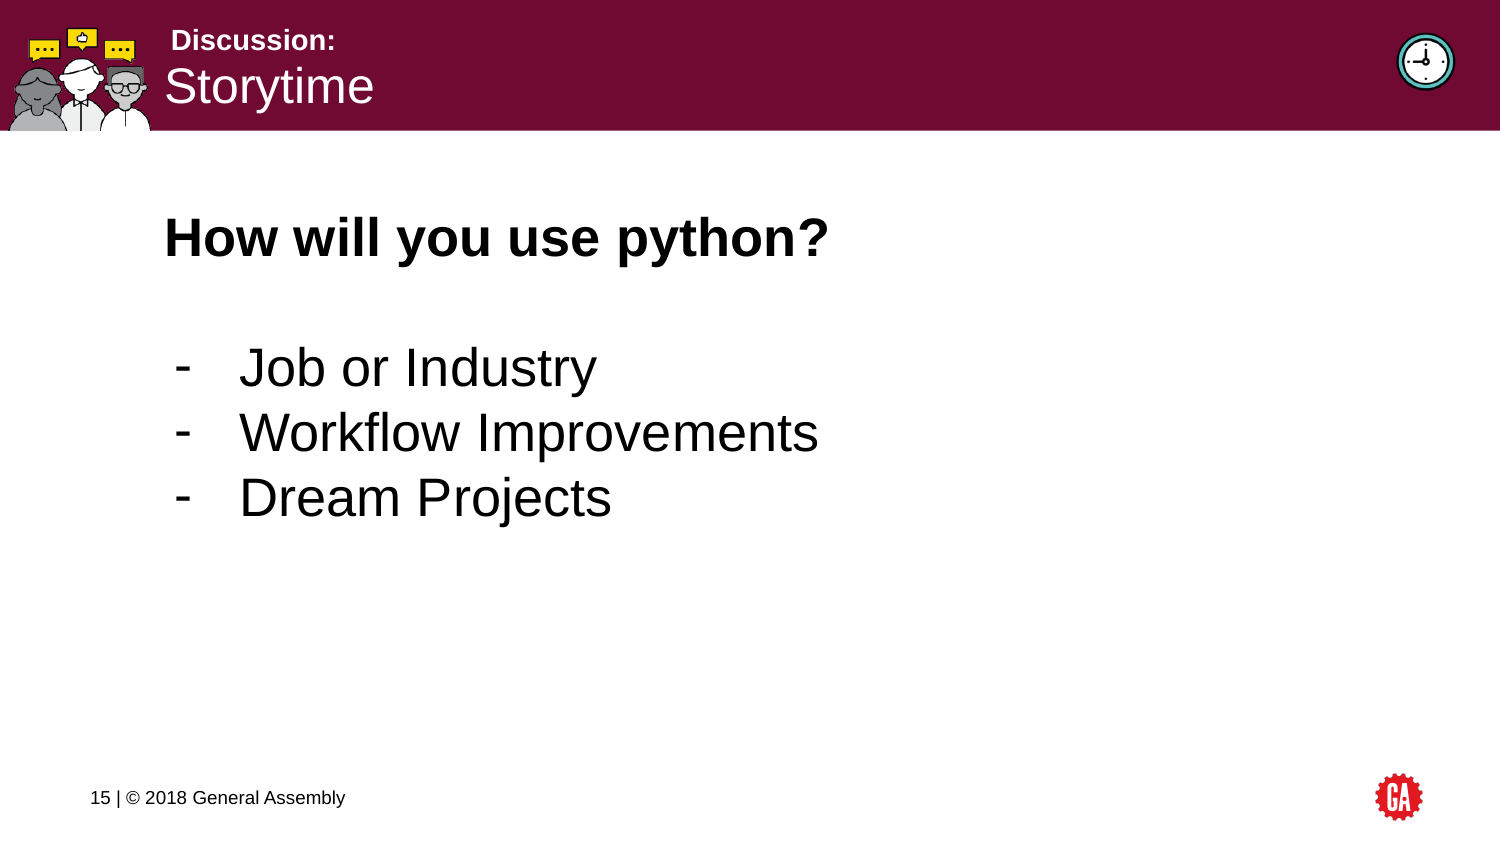

# Storytime
How will you use python?
Job or Industry
Workflow Improvements
Dream Projects

15 | © 2018 General Assembly
15